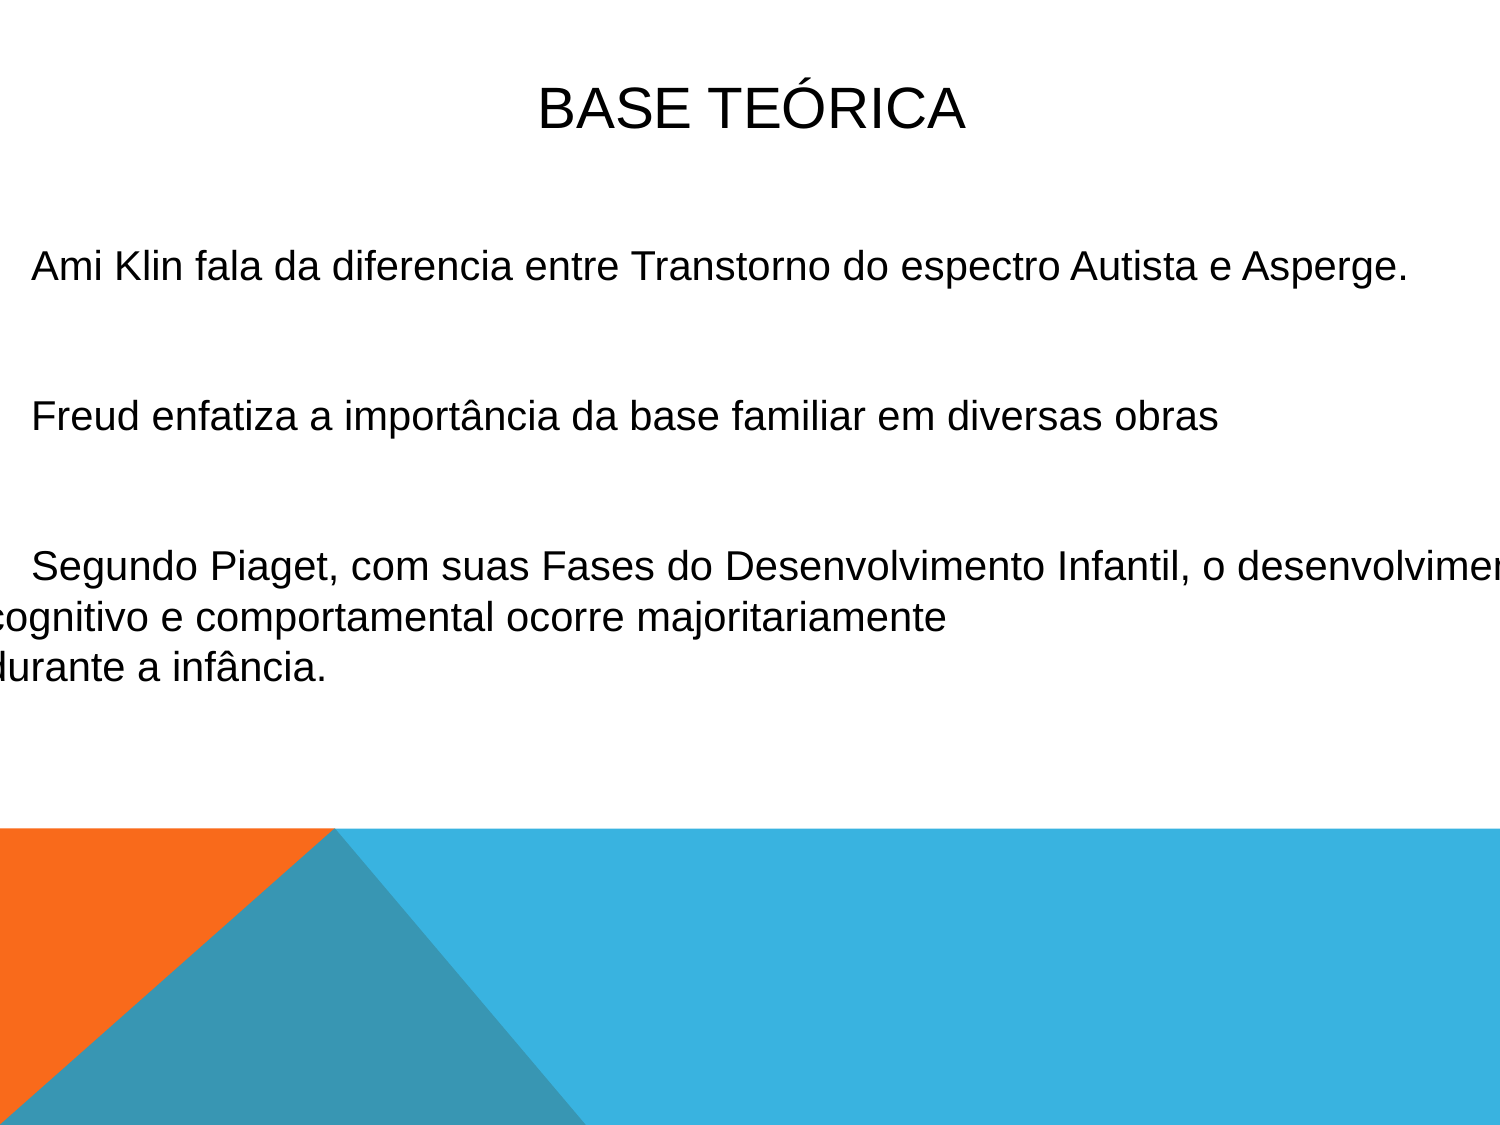

# Base Teórica
Ami Klin fala da diferencia entre Transtorno do espectro Autista e Asperge.

Freud enfatiza a importância da base familiar em diversas obras

Segundo Piaget, com suas Fases do Desenvolvimento Infantil, o desenvolvimento
cognitivo e comportamental ocorre majoritariamente
durante a infância.